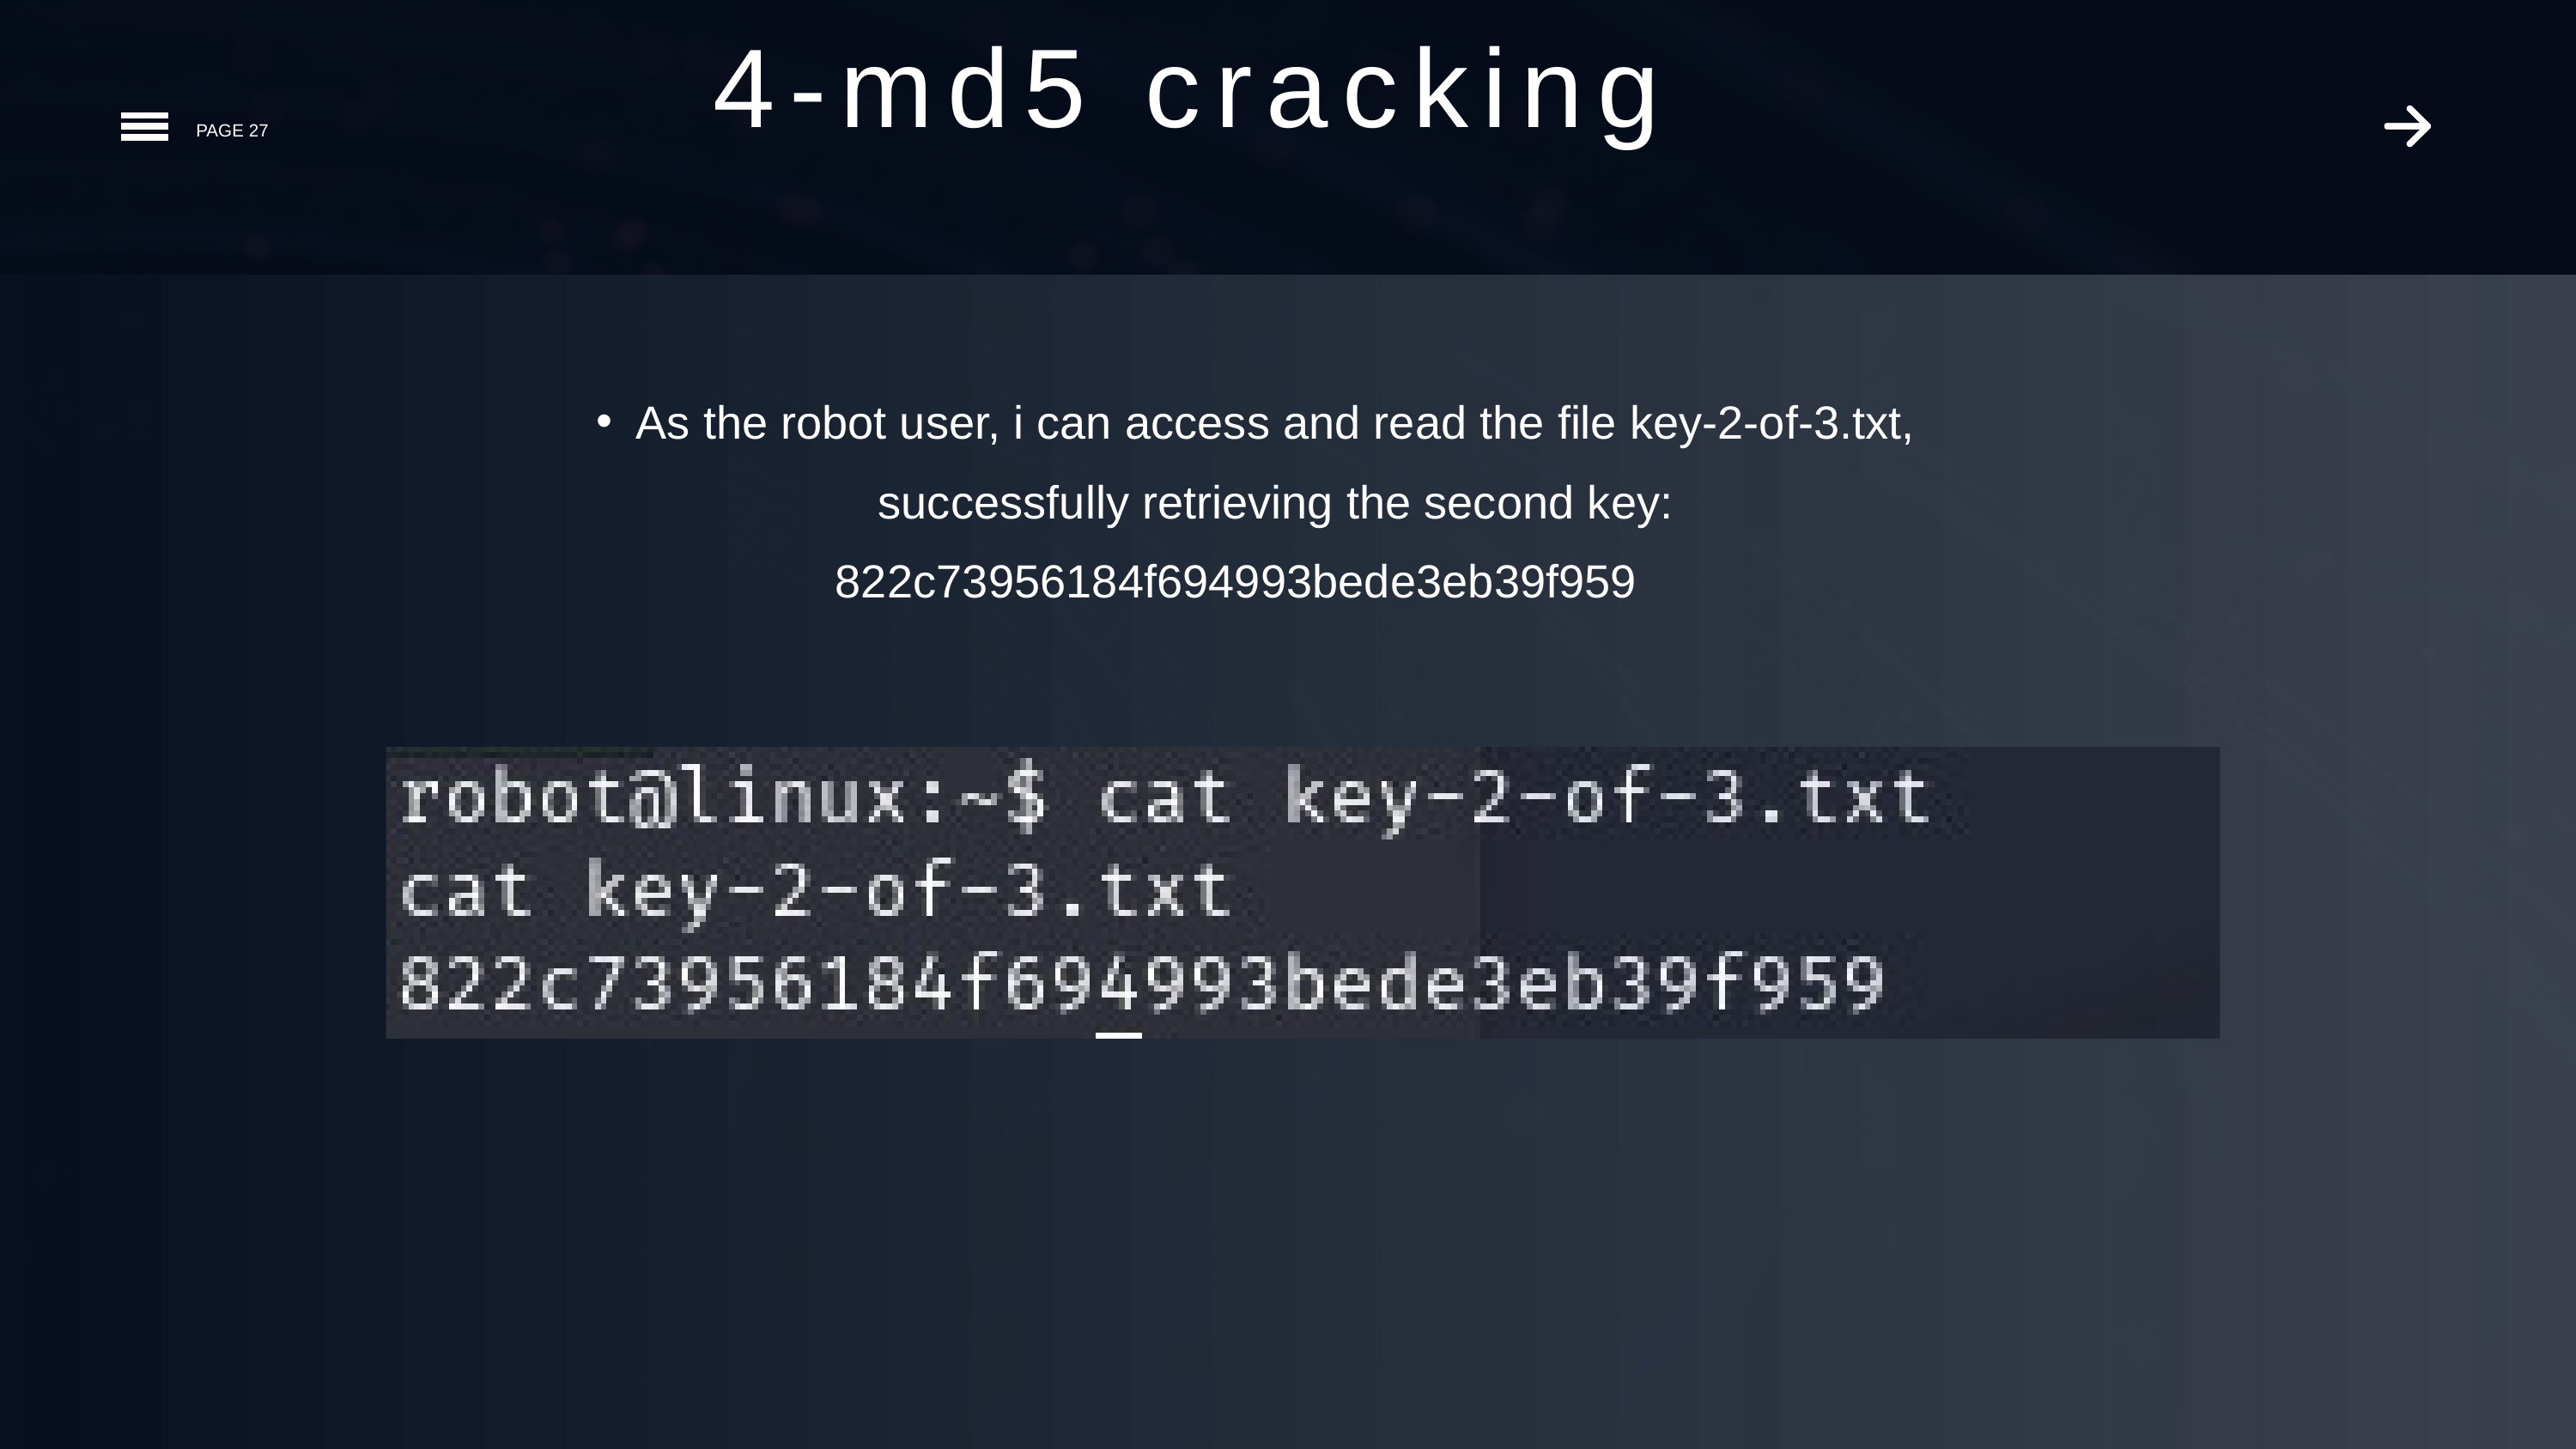

4-md5 cracking

PAGE 27

As the robot user, i can access and read the file key-2-of-3.txt, successfully retrieving the second key:
822c73956184f694993bede3eb39f959